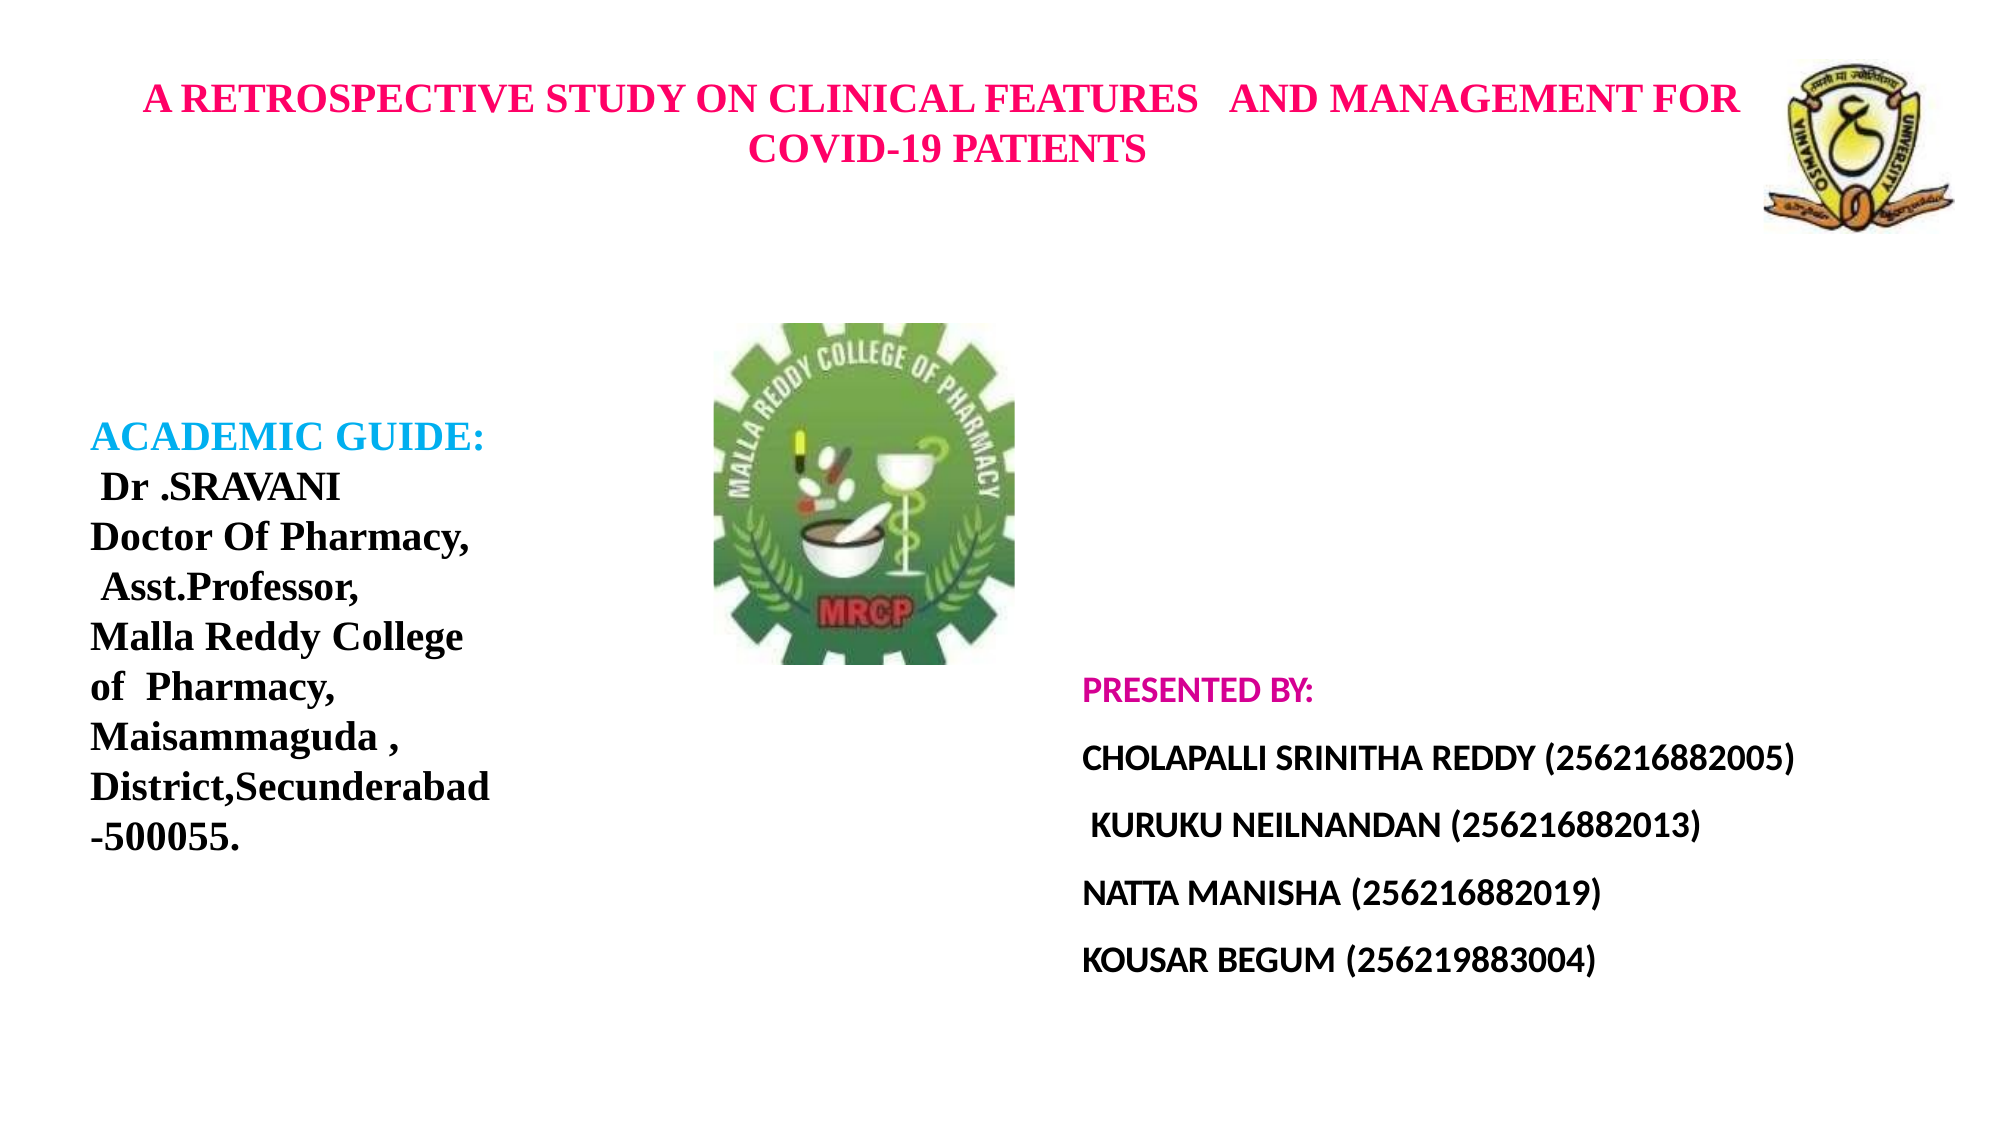

# A RETROSPECTIVE STUDY ON CLINICAL FEATURES       AND MANAGEMENT FOR COVID-19 PATIENTS

ACADEMIC GUIDE:  Dr .SRAVANI
Doctor Of Pharmacy,  Asst.Professor,
Malla Reddy College of  Pharmacy,  Maisammaguda ,
District,Secunderabad -500055.
PRESENTED BY:
CHOLAPALLI SRINITHA REDDY (256216882005)  KURUKU NEILNANDAN (256216882013)
NATTA MANISHA (256216882019)
KOUSAR BEGUM (256219883004)